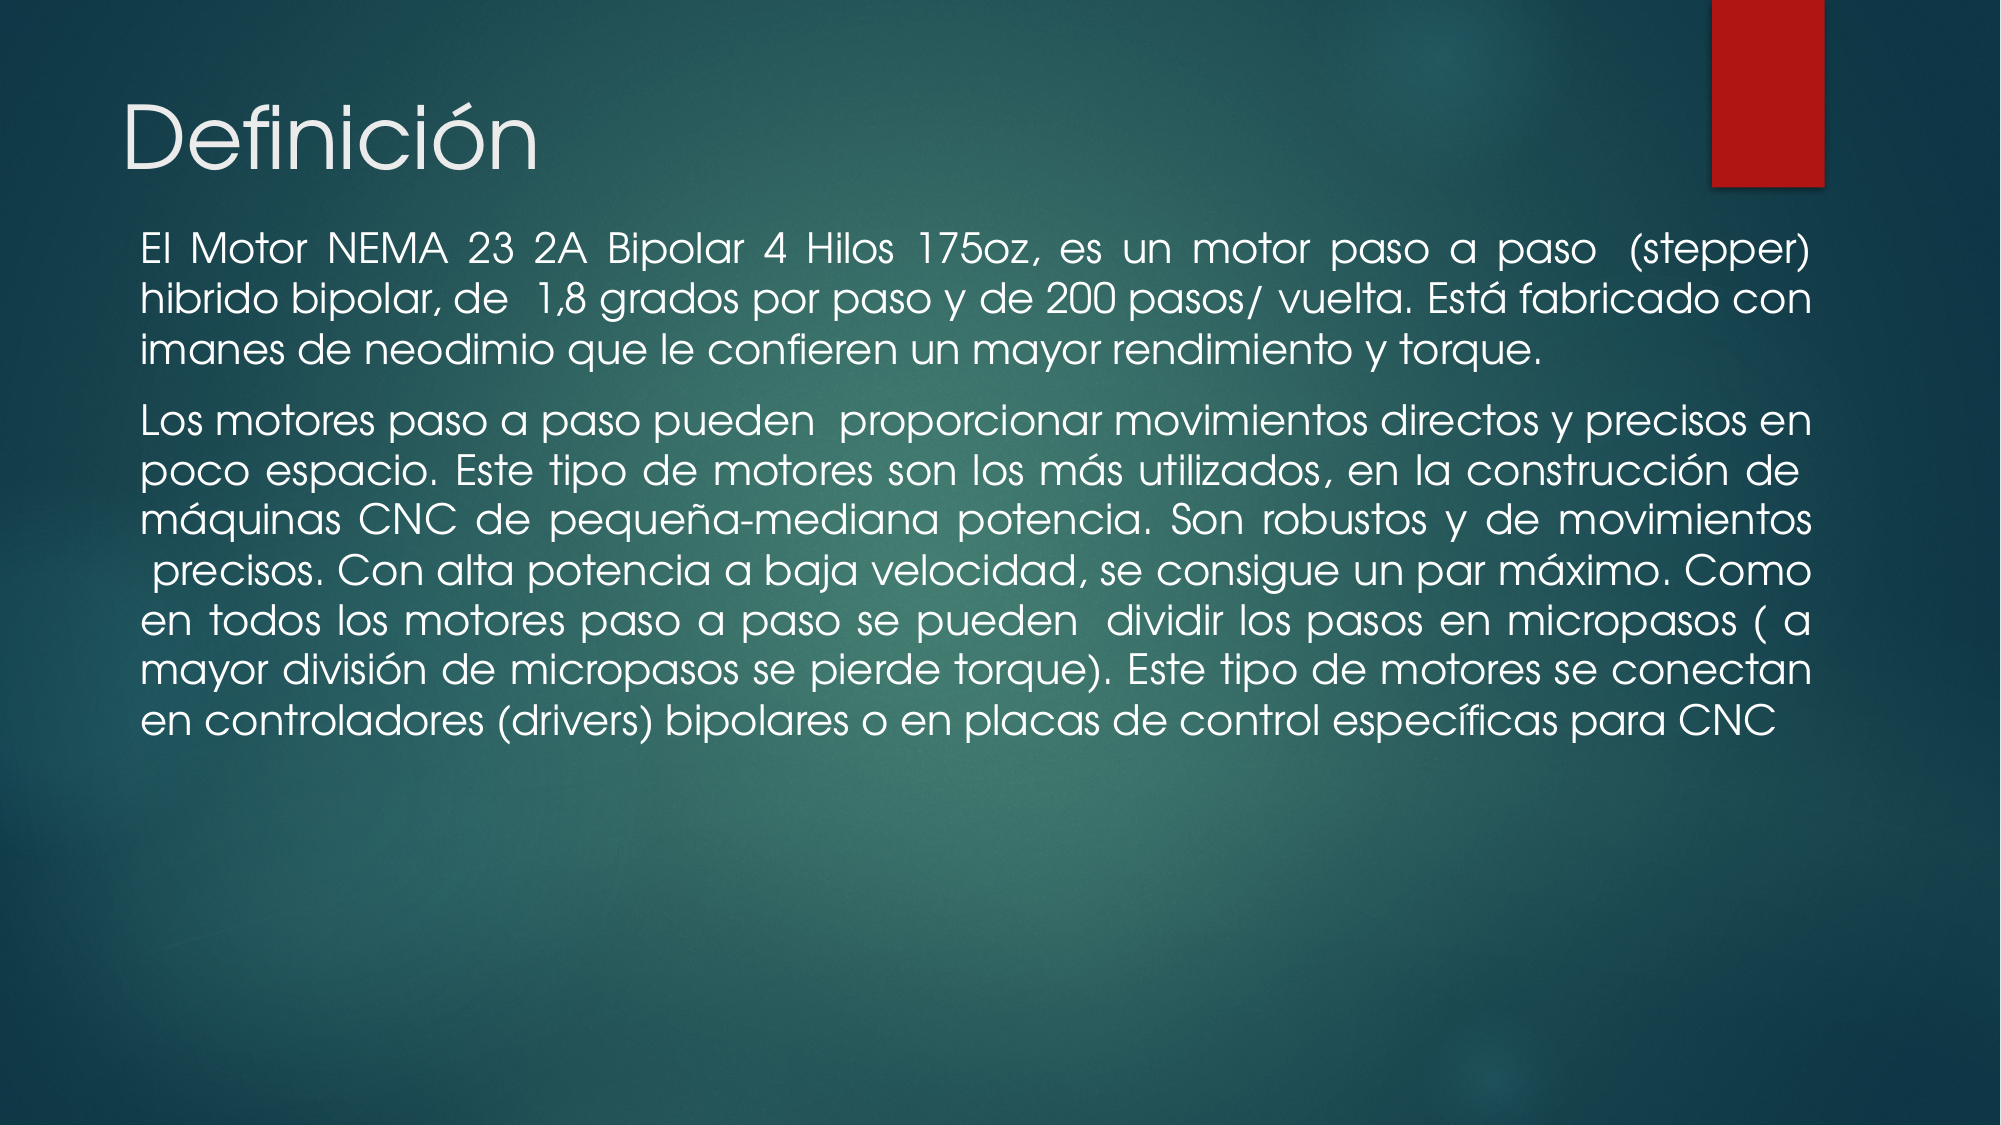

# Definición
El Motor NEMA 23 2A Bipolar 4 Hilos 175oz, es un motor paso a paso  (stepper) hibrido bipolar, de  1,8 grados por paso y de 200 pasos/ vuelta. Está fabricado con imanes de neodimio que le confieren un mayor rendimiento y torque.
Los motores paso a paso pueden  proporcionar movimientos directos y precisos en poco espacio. Este tipo de motores son los más utilizados, en la construcción de  máquinas CNC de pequeña-mediana potencia. Son robustos y de movimientos  precisos. Con alta potencia a baja velocidad, se consigue un par máximo. Como en todos los motores paso a paso se pueden  dividir los pasos en micropasos ( a mayor división de micropasos se pierde torque). Este tipo de motores se conectan en controladores (drivers) bipolares o en placas de control específicas para CNC